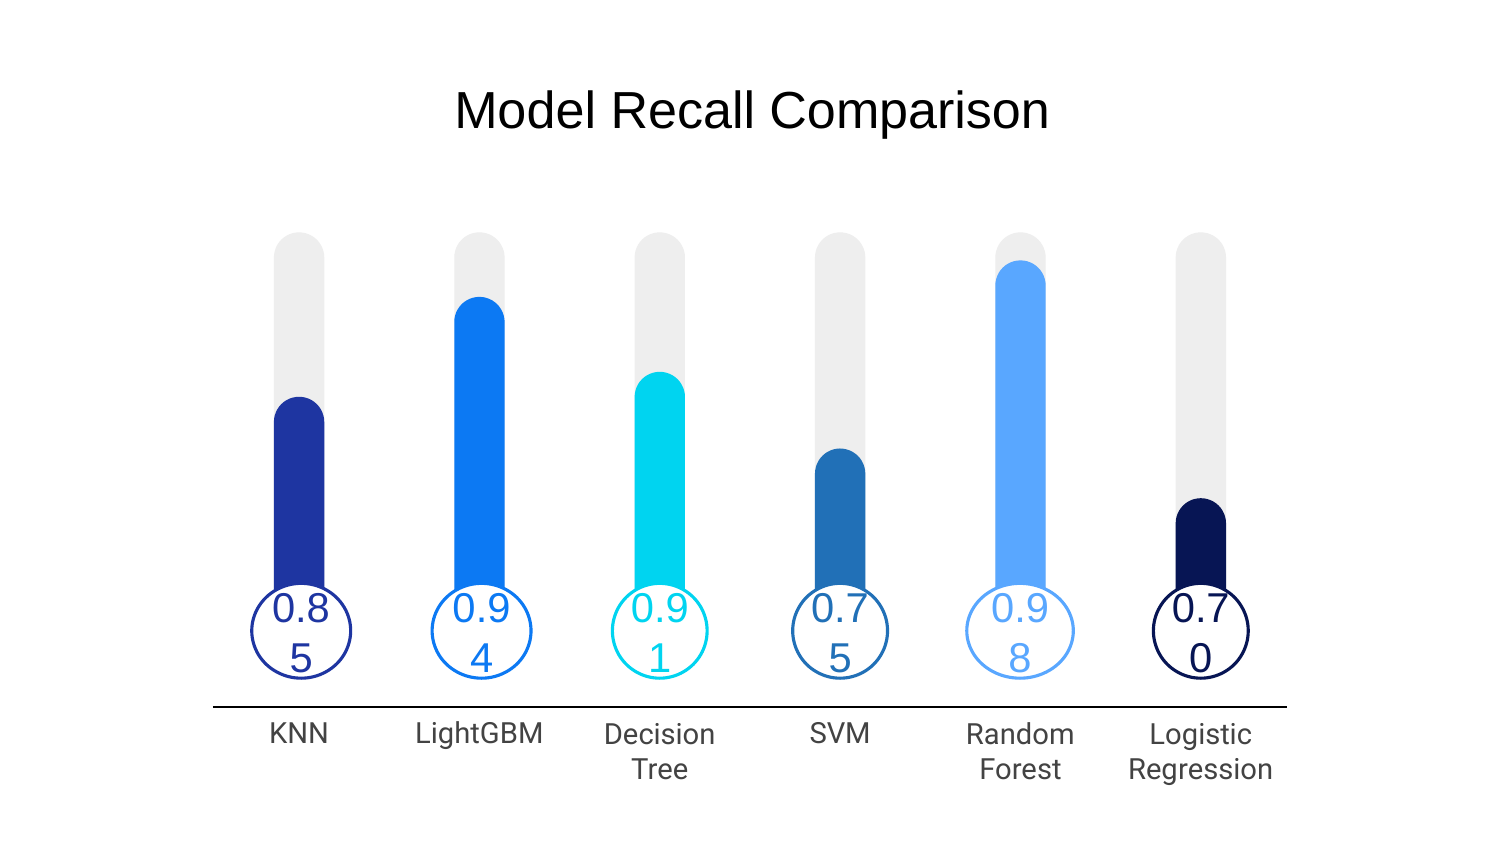

# Model Recall Comparison

0.85
0.94
0.91
0.75
0.98
0.70
LightGBM
KNN
SVM
Decision Tree
Random Forest
Logistic Regression